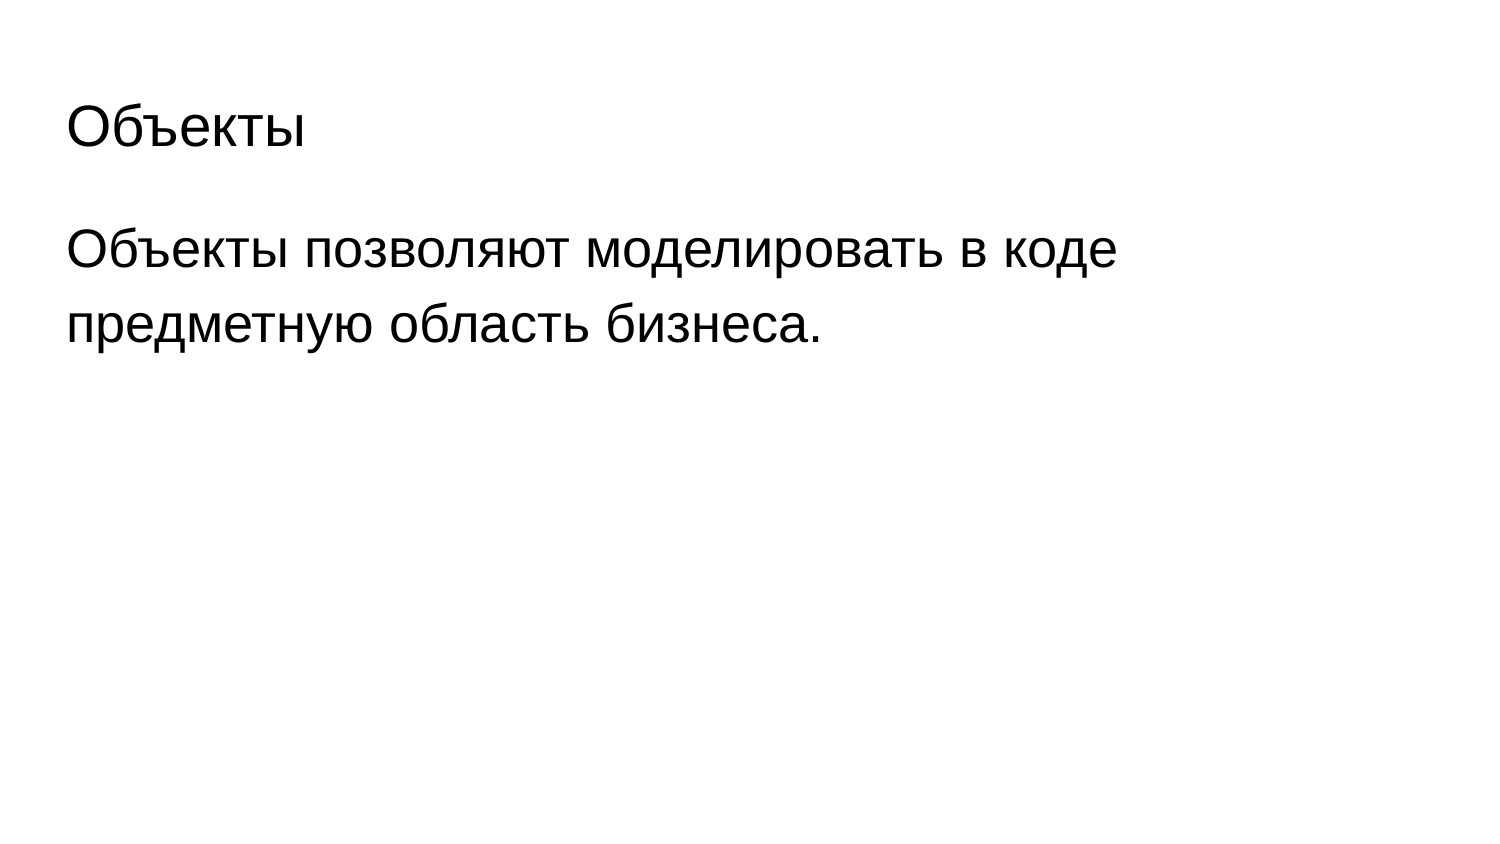

# Объекты
Объекты позволяют моделировать в коде предметную область бизнеса.